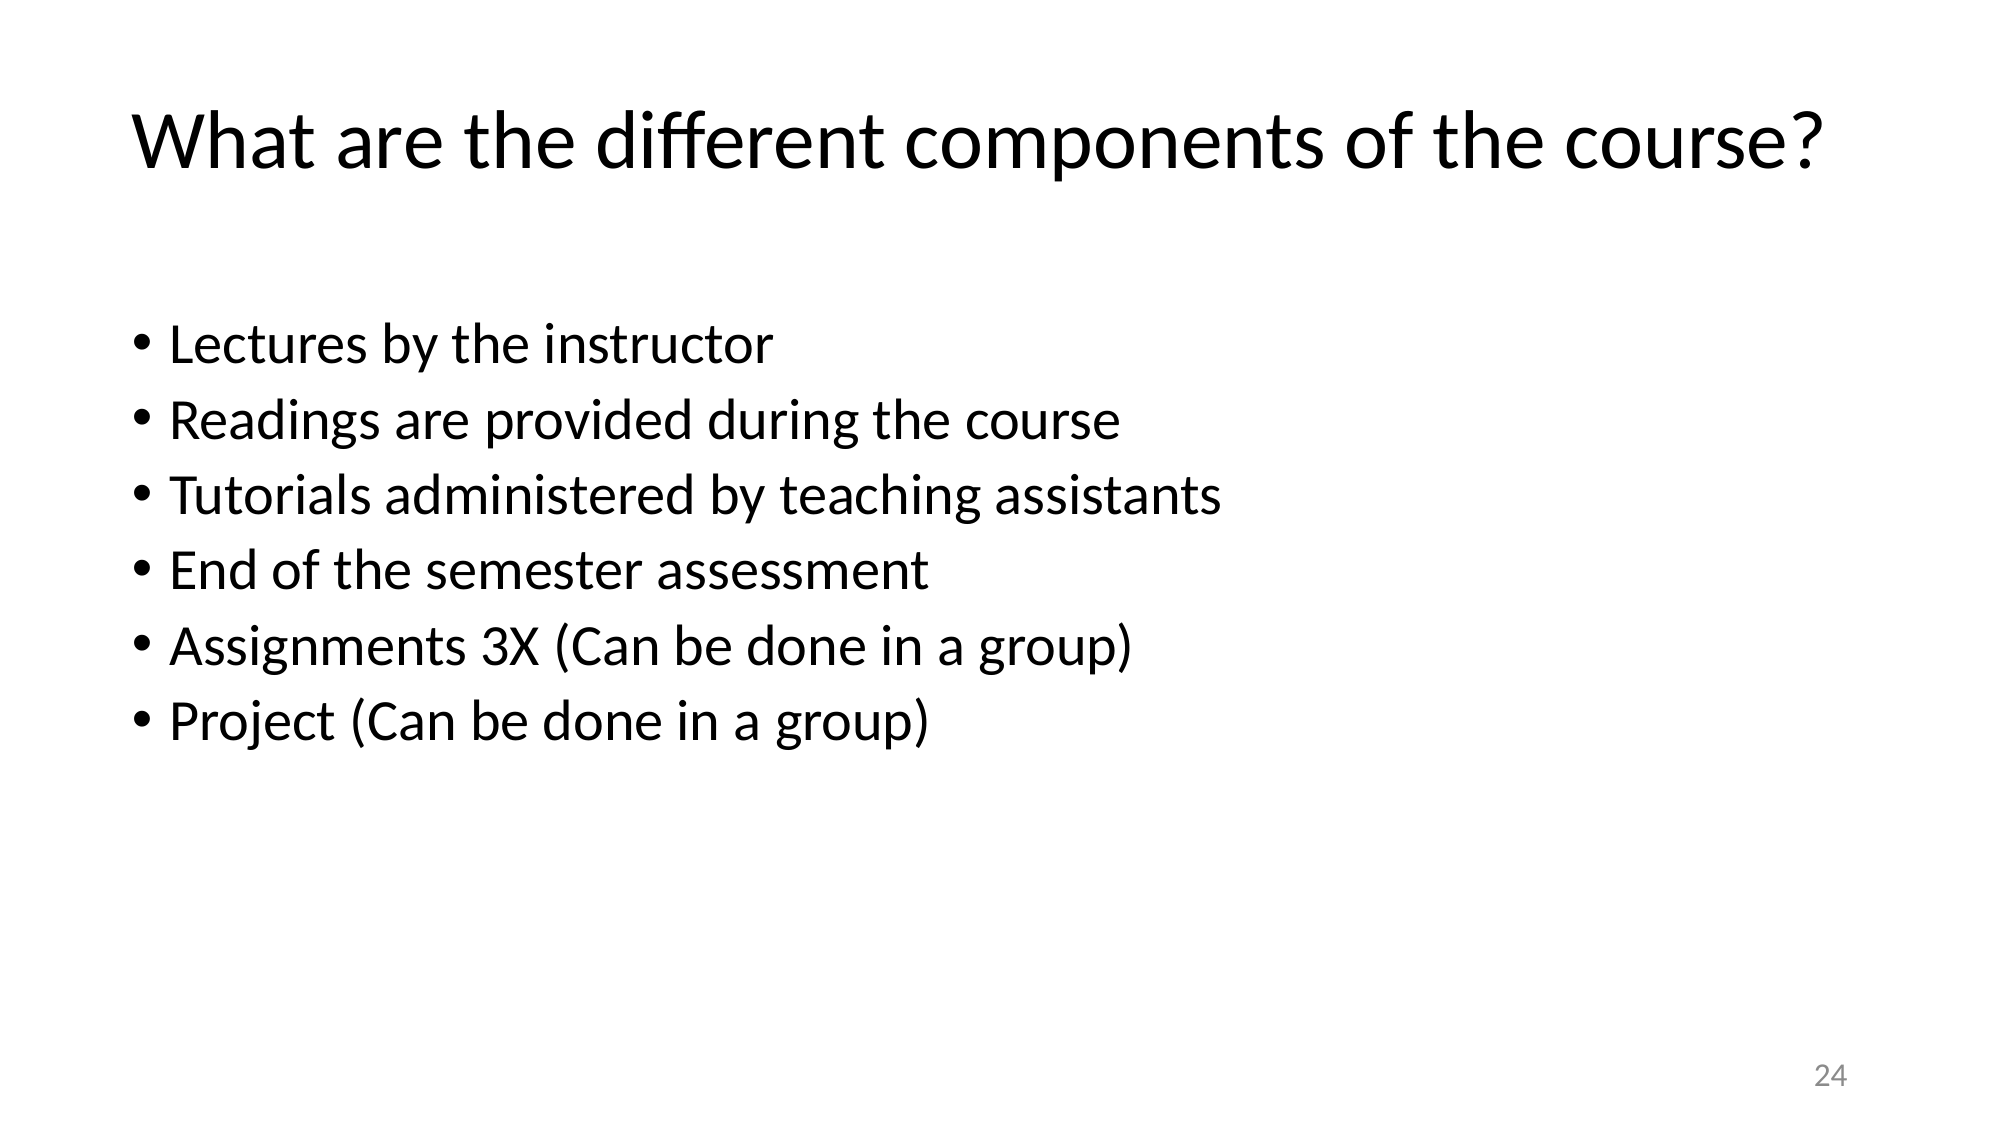

# What are the different components of the course?
Lectures by the instructor
Readings are provided during the course
Tutorials administered by teaching assistants
End of the semester assessment
Assignments 3X (Can be done in a group)
Project (Can be done in a group)
24